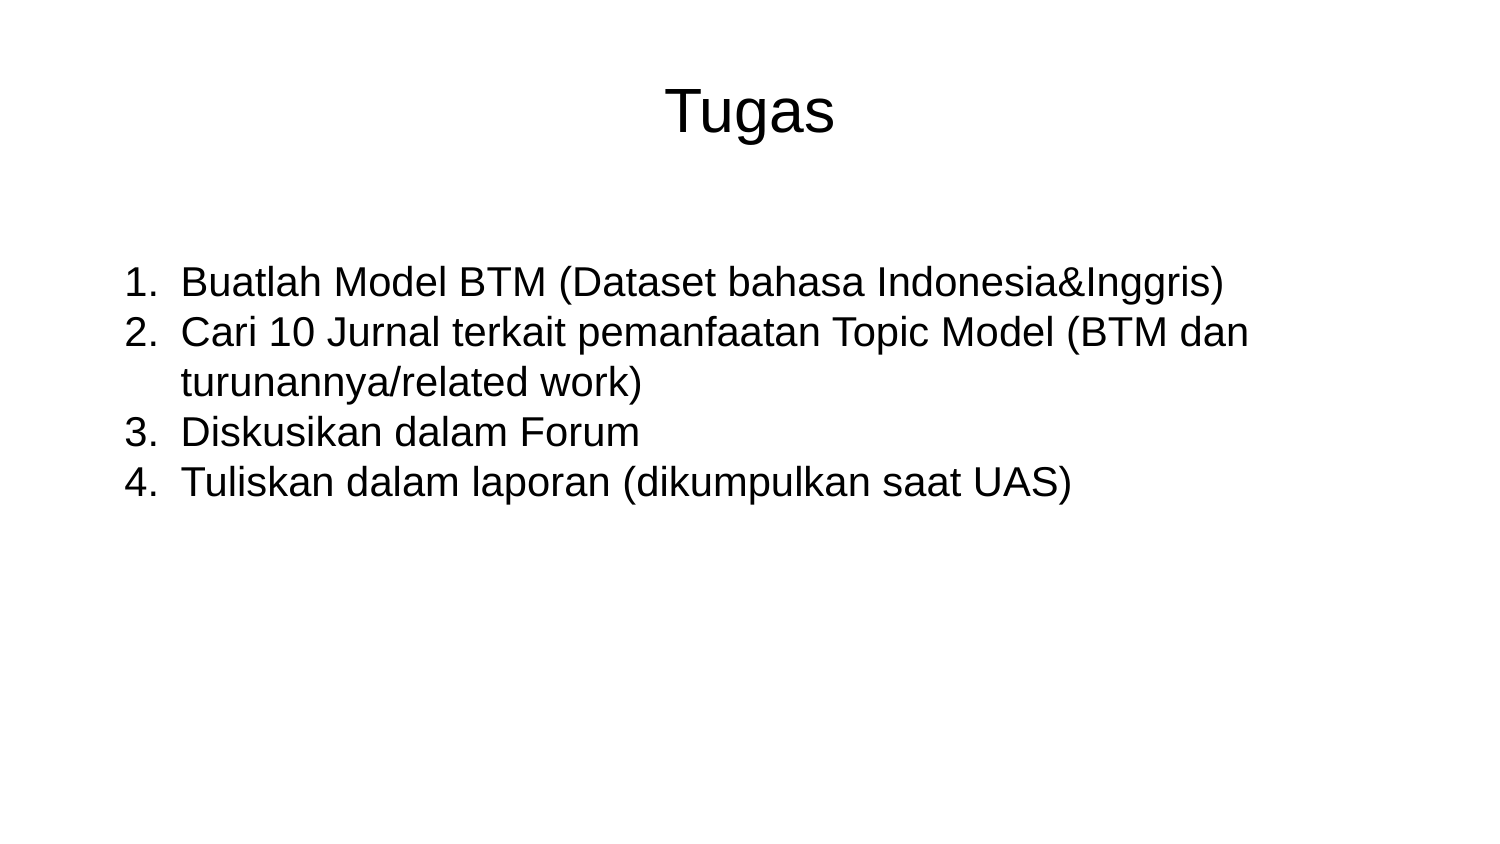

# Tugas
Buatlah Model BTM (Dataset bahasa Indonesia&Inggris)
Cari 10 Jurnal terkait pemanfaatan Topic Model (BTM dan turunannya/related work)
Diskusikan dalam Forum
Tuliskan dalam laporan (dikumpulkan saat UAS)